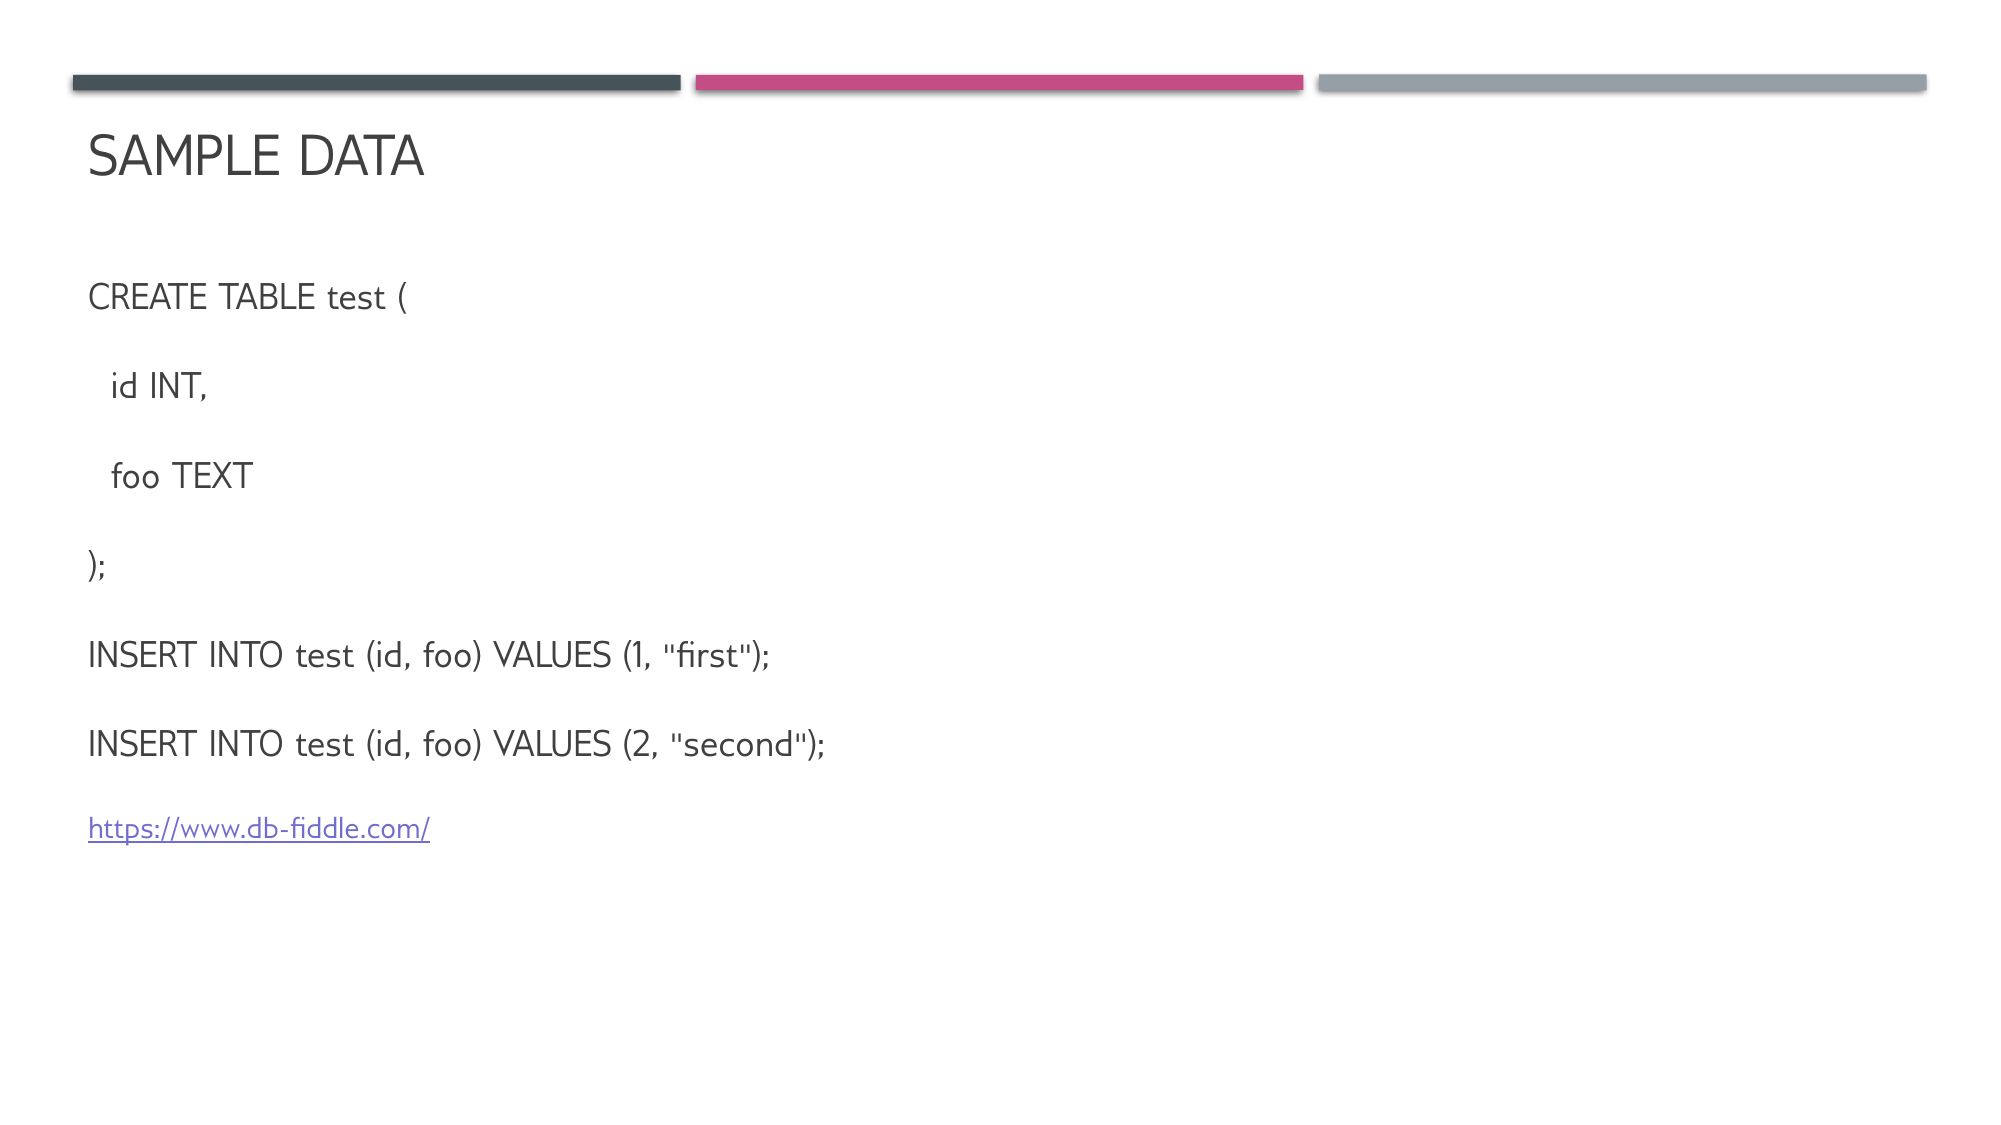

# sample data
CREATE TABLE test (
  id INT,
  foo TEXT
);
INSERT INTO test (id, foo) VALUES (1, "first");
INSERT INTO test (id, foo) VALUES (2, "second");
https://www.db-fiddle.com/